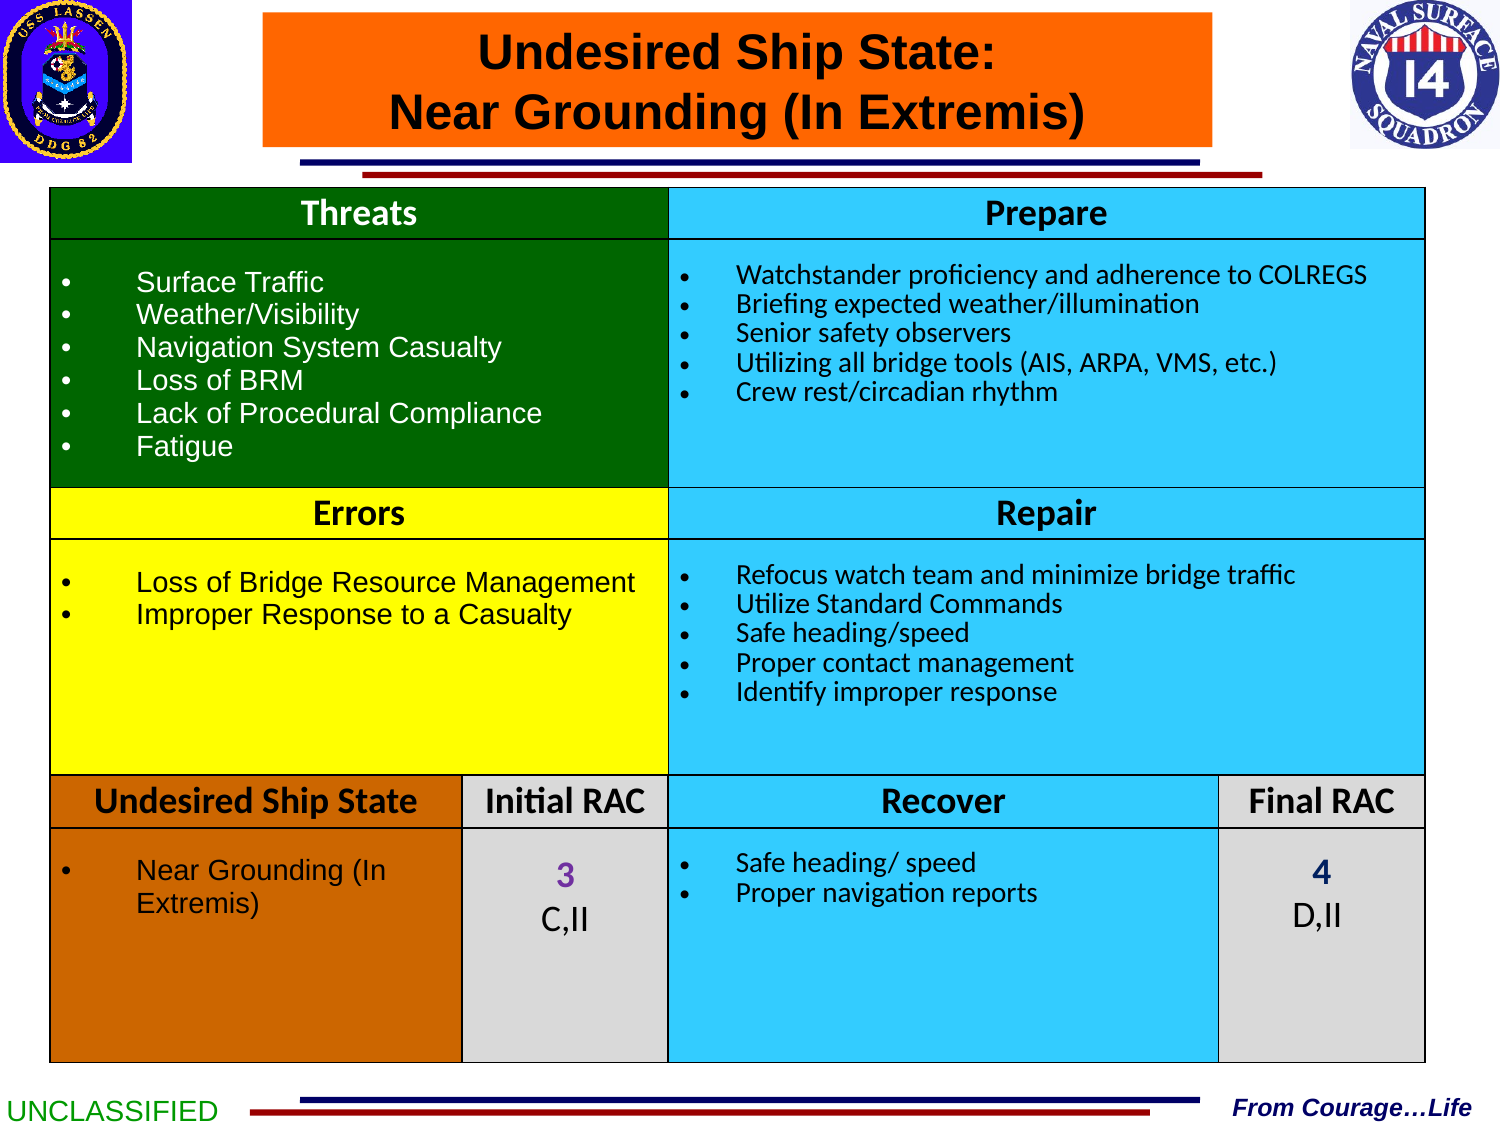

Undesired Ship State:
Near Grounding (In Extremis)
| Threats | Prepare |
| --- | --- |
| Surface Traffic Weather/Visibility Navigation System Casualty Loss of BRM Lack of Procedural Compliance Fatigue | Watchstander proficiency and adherence to COLREGS Briefing expected weather/illumination Senior safety observers Utilizing all bridge tools (AIS, ARPA, VMS, etc.) Crew rest/circadian rhythm |
| Errors | Repair |
| --- | --- |
| Loss of Bridge Resource Management Improper Response to a Casualty | Refocus watch team and minimize bridge traffic Utilize Standard Commands Safe heading/speed Proper contact management Identify improper response |

| Undesired Ship State | Initial RAC | Recover | Final RAC |
| --- | --- | --- | --- |
| Near Grounding (In Extremis) | 3 C,II | Safe heading/ speed Proper navigation reports | 4 D,II |
UNCLASSIFIED

From Courage…Life